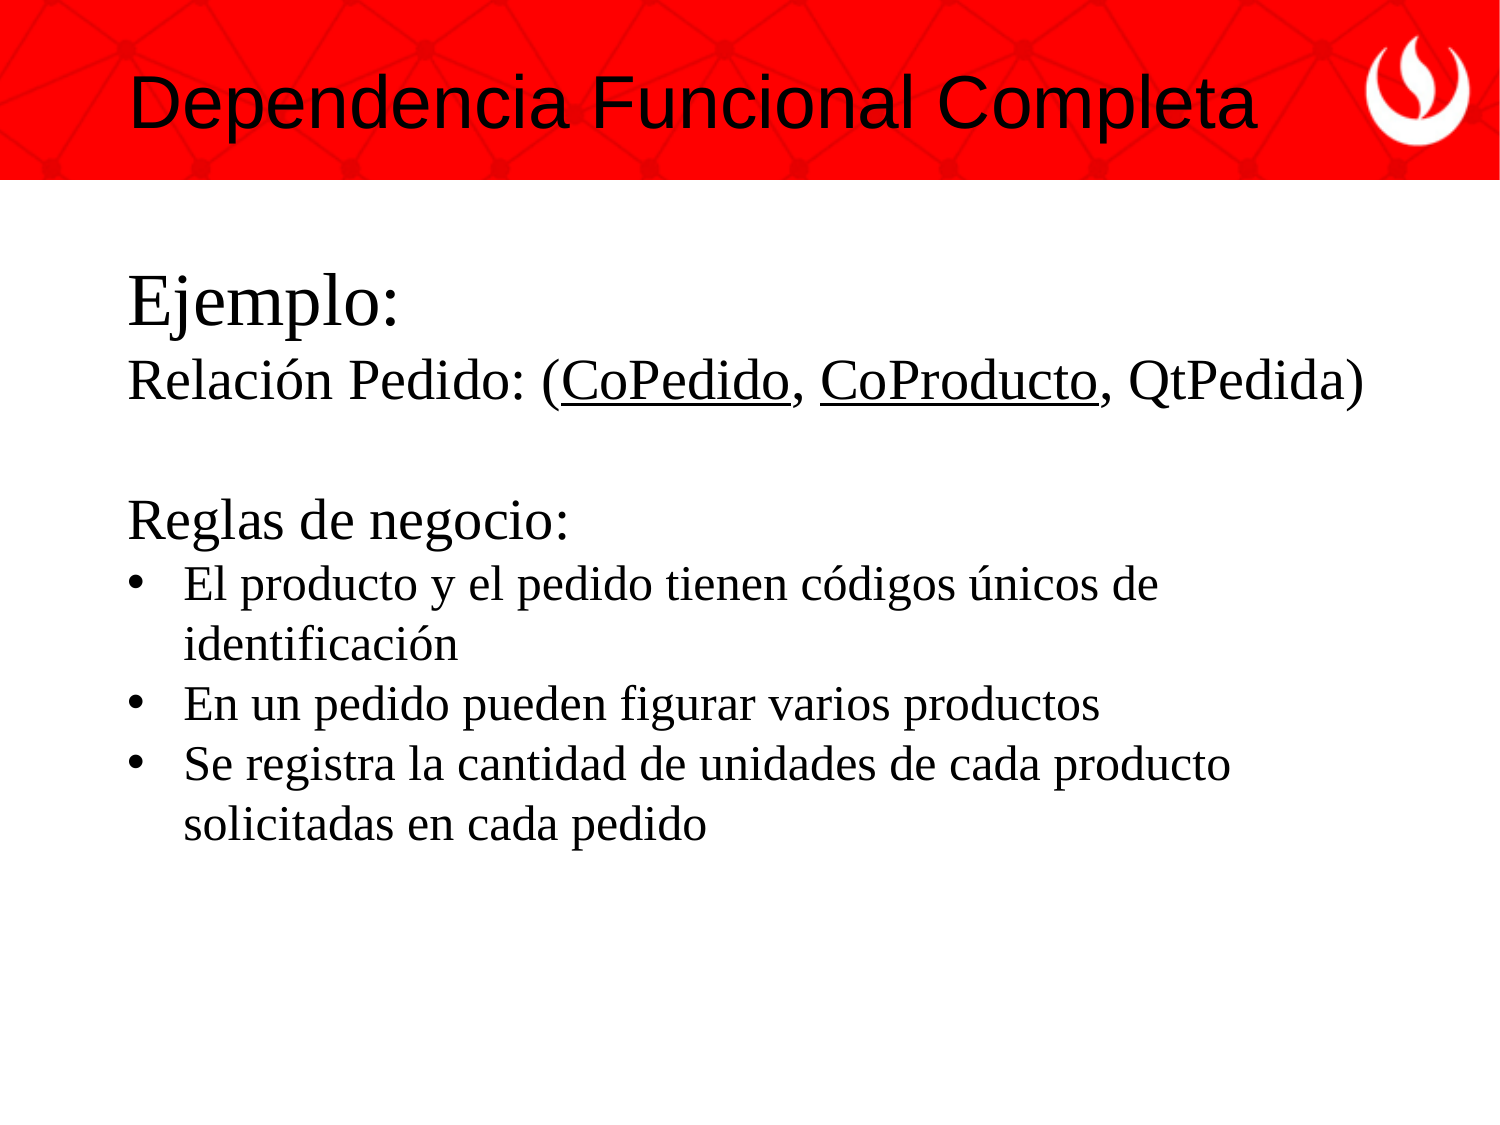

Dependencia Funcional Completa
Ejemplo:
Relación Pedido: (CoPedido, CoProducto, QtPedida)

Reglas de negocio:
El producto y el pedido tienen códigos únicos de identificación
En un pedido pueden figurar varios productos
Se registra la cantidad de unidades de cada producto solicitadas en cada pedido